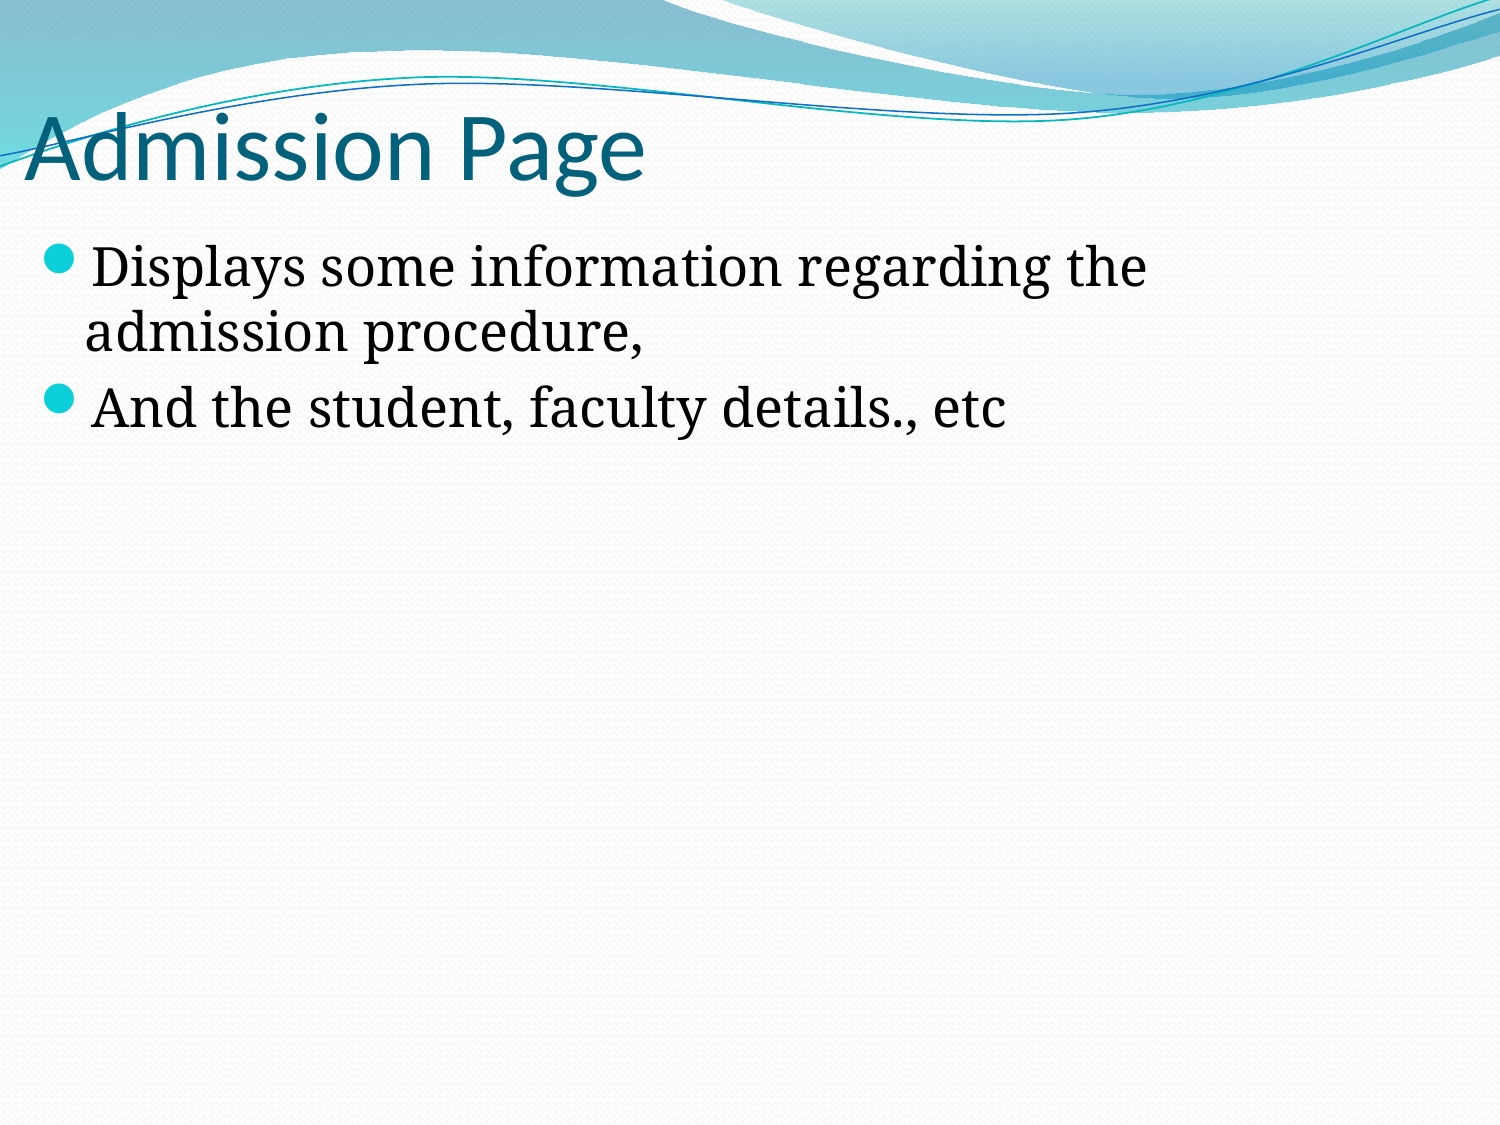

# Admission Page
Displays some information regarding the admission procedure,
And the student, faculty details., etc